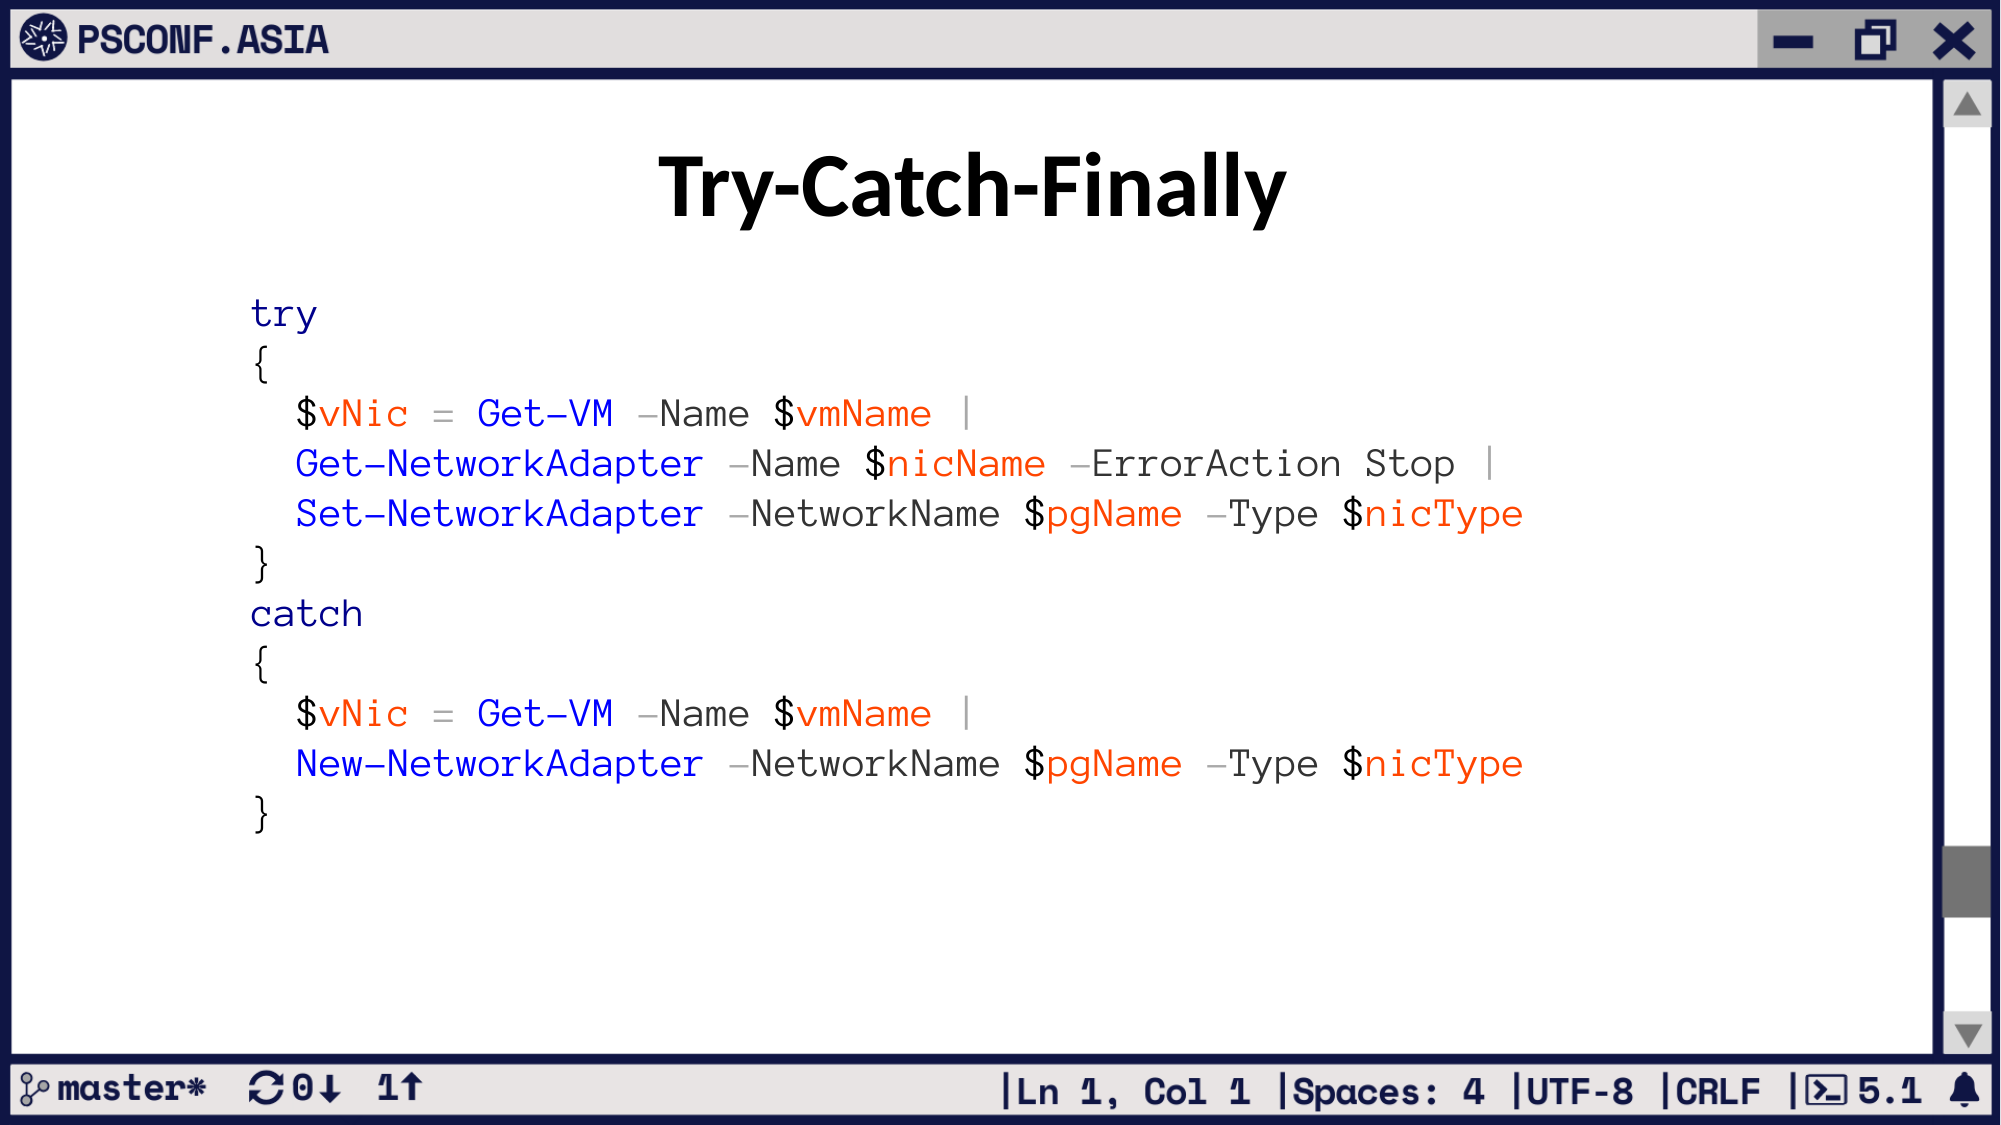

Try-Catch-Finally
try
{
  $vNic = Get-VM -Name $vmName |
  Get-NetworkAdapter -Name $nicName -ErrorAction Stop |
  Set-NetworkAdapter -NetworkName $pgName -Type $nicType
}
catch
{
  $vNic = Get-VM -Name $vmName |
  New-NetworkAdapter -NetworkName $pgName -Type $nicType
}